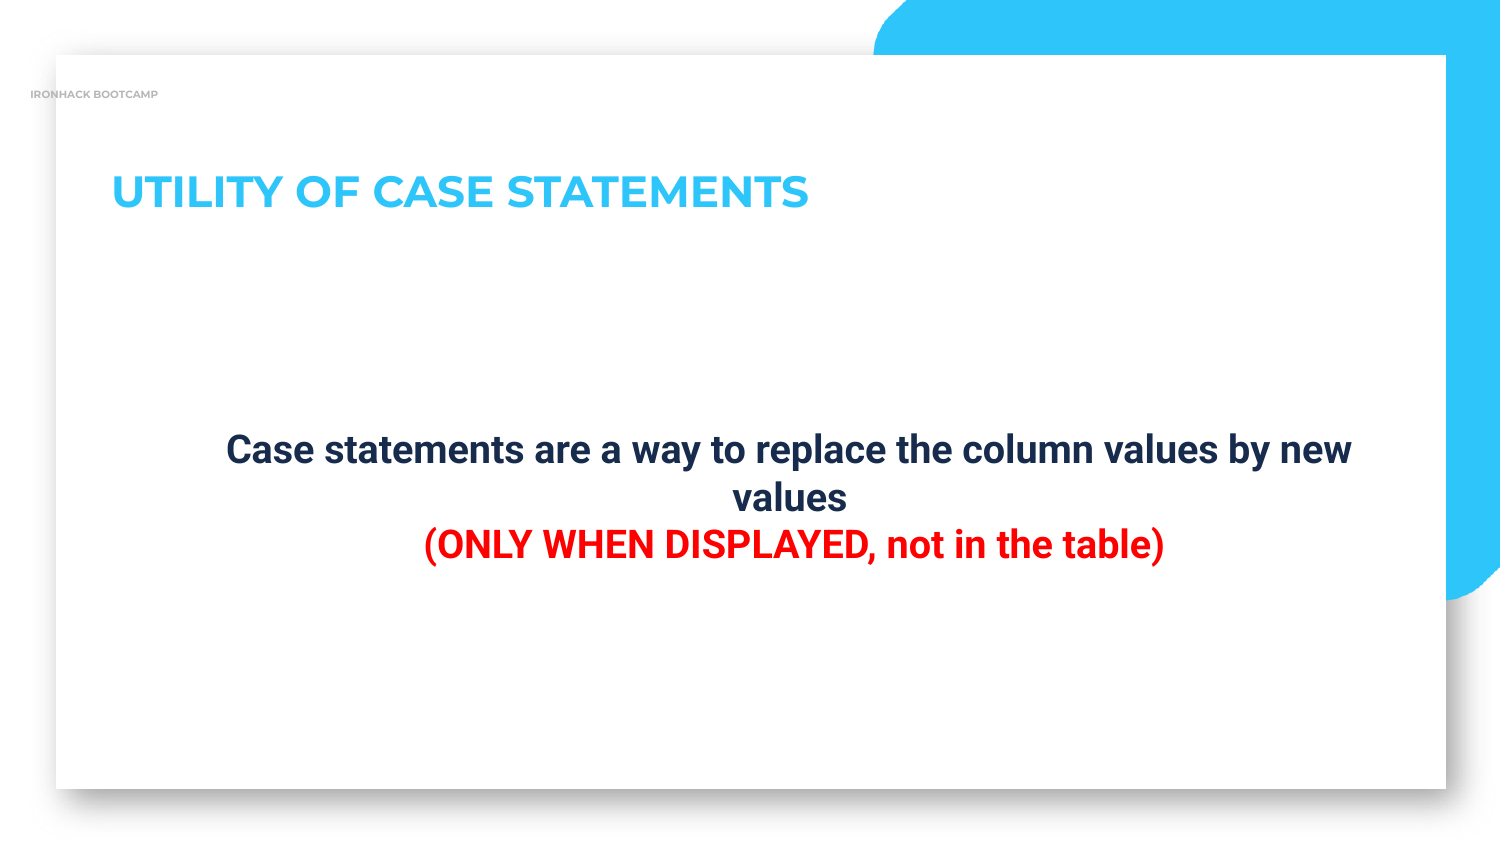

IRONHACK BOOTCAMP
UTILITY OF CASE STATEMENTS

Case statements are a way to replace the column values by new values
 (ONLY WHEN DISPLAYED, not in the table)